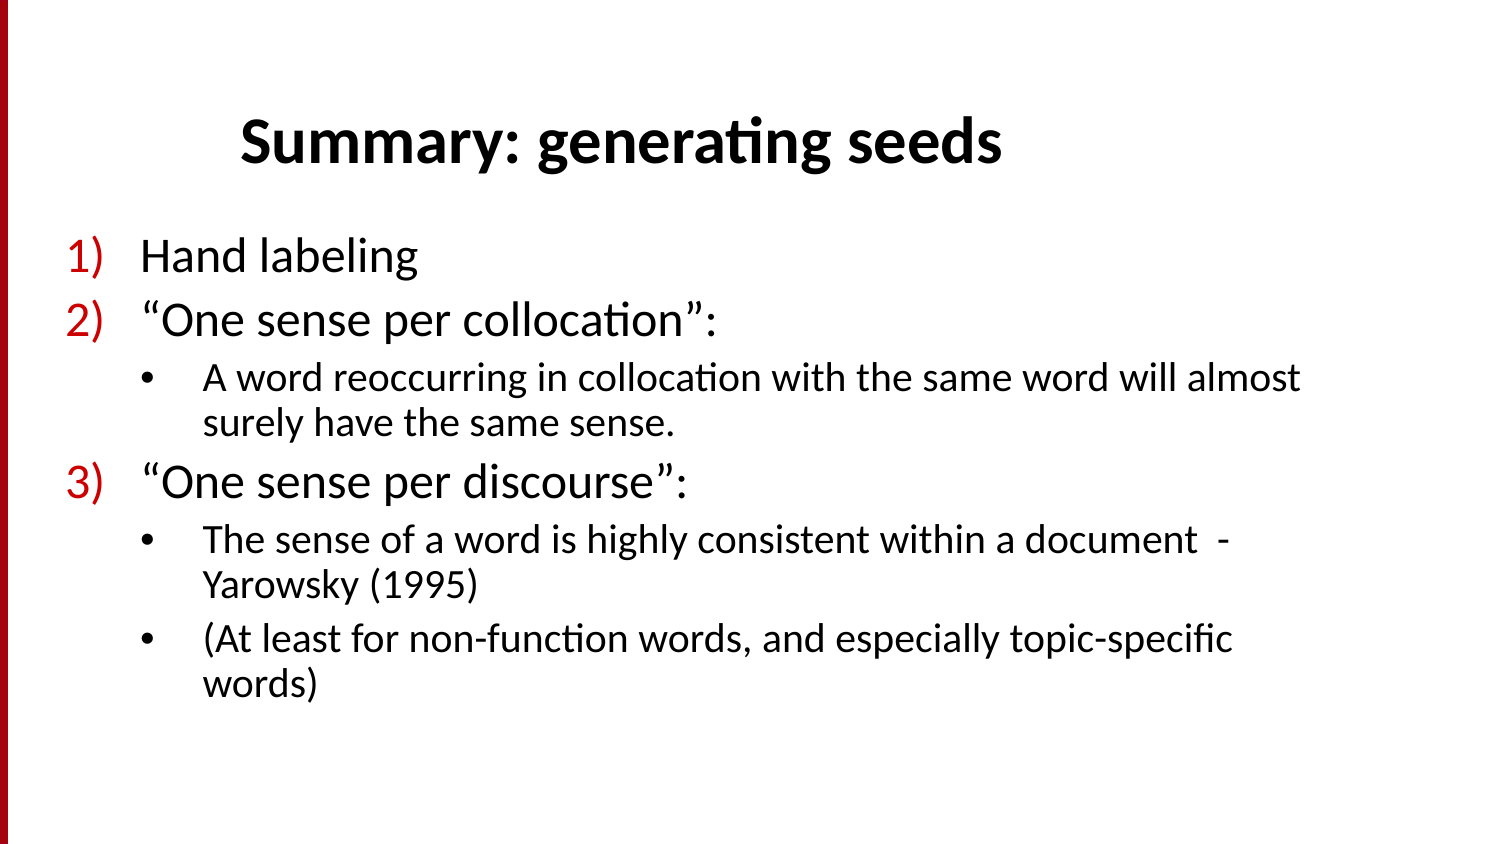

# Summary: generating seeds
Hand labeling
“One sense per collocation”:
A word reoccurring in collocation with the same word will almost surely have the same sense.
“One sense per discourse”:
The sense of a word is highly consistent within a document  - Yarowsky (1995)
(At least for non-function words, and especially topic-specific words)